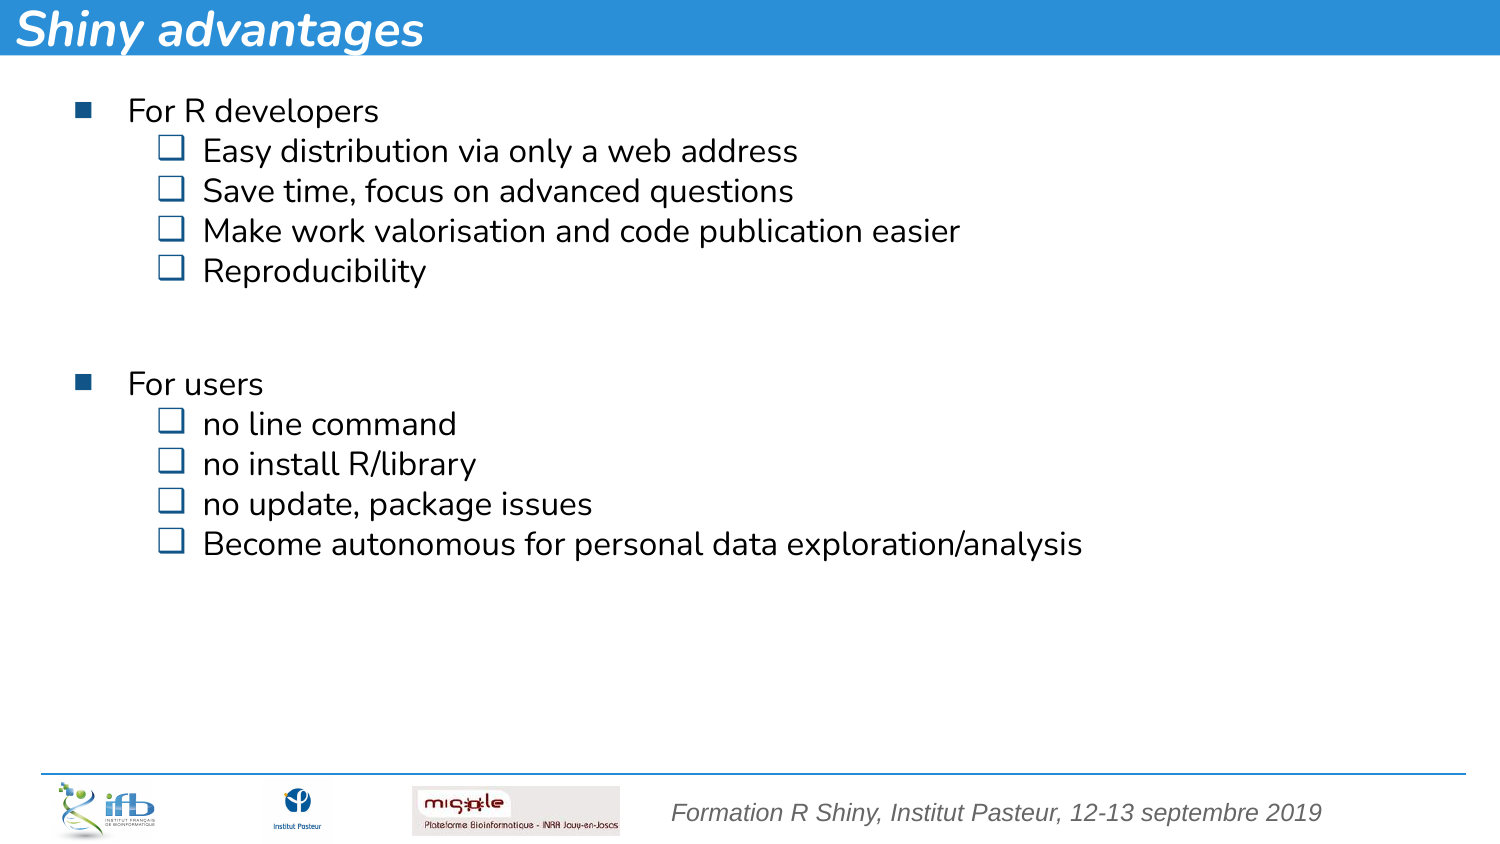

# Shiny advantages
For R developers
Easy distribution via only a web address
Save time, focus on advanced questions
Make work valorisation and code publication easier
Reproducibility

For users
no line command
no install R/library
no update, package issues
Become autonomous for personal data exploration/analysis